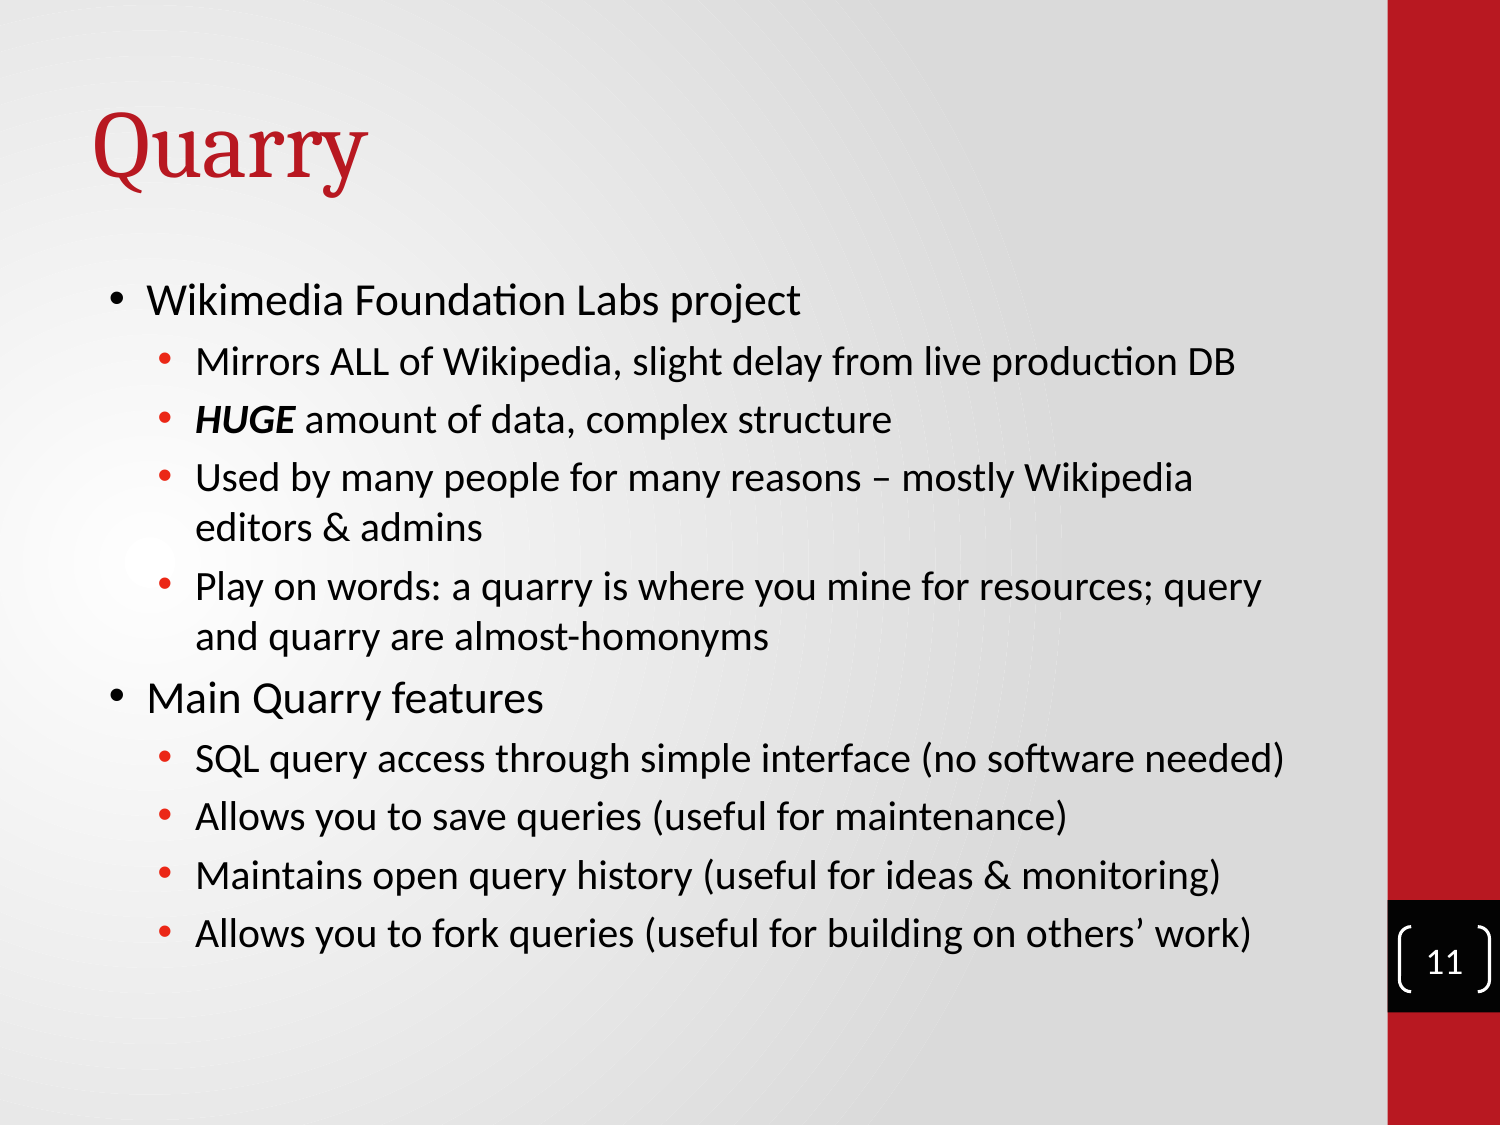

# Quarry
Wikimedia Foundation Labs project
Mirrors ALL of Wikipedia, slight delay from live production DB
HUGE amount of data, complex structure
Used by many people for many reasons – mostly Wikipedia editors & admins
Play on words: a quarry is where you mine for resources; query and quarry are almost-homonyms
Main Quarry features
SQL query access through simple interface (no software needed)
Allows you to save queries (useful for maintenance)
Maintains open query history (useful for ideas & monitoring)
Allows you to fork queries (useful for building on others’ work)
11